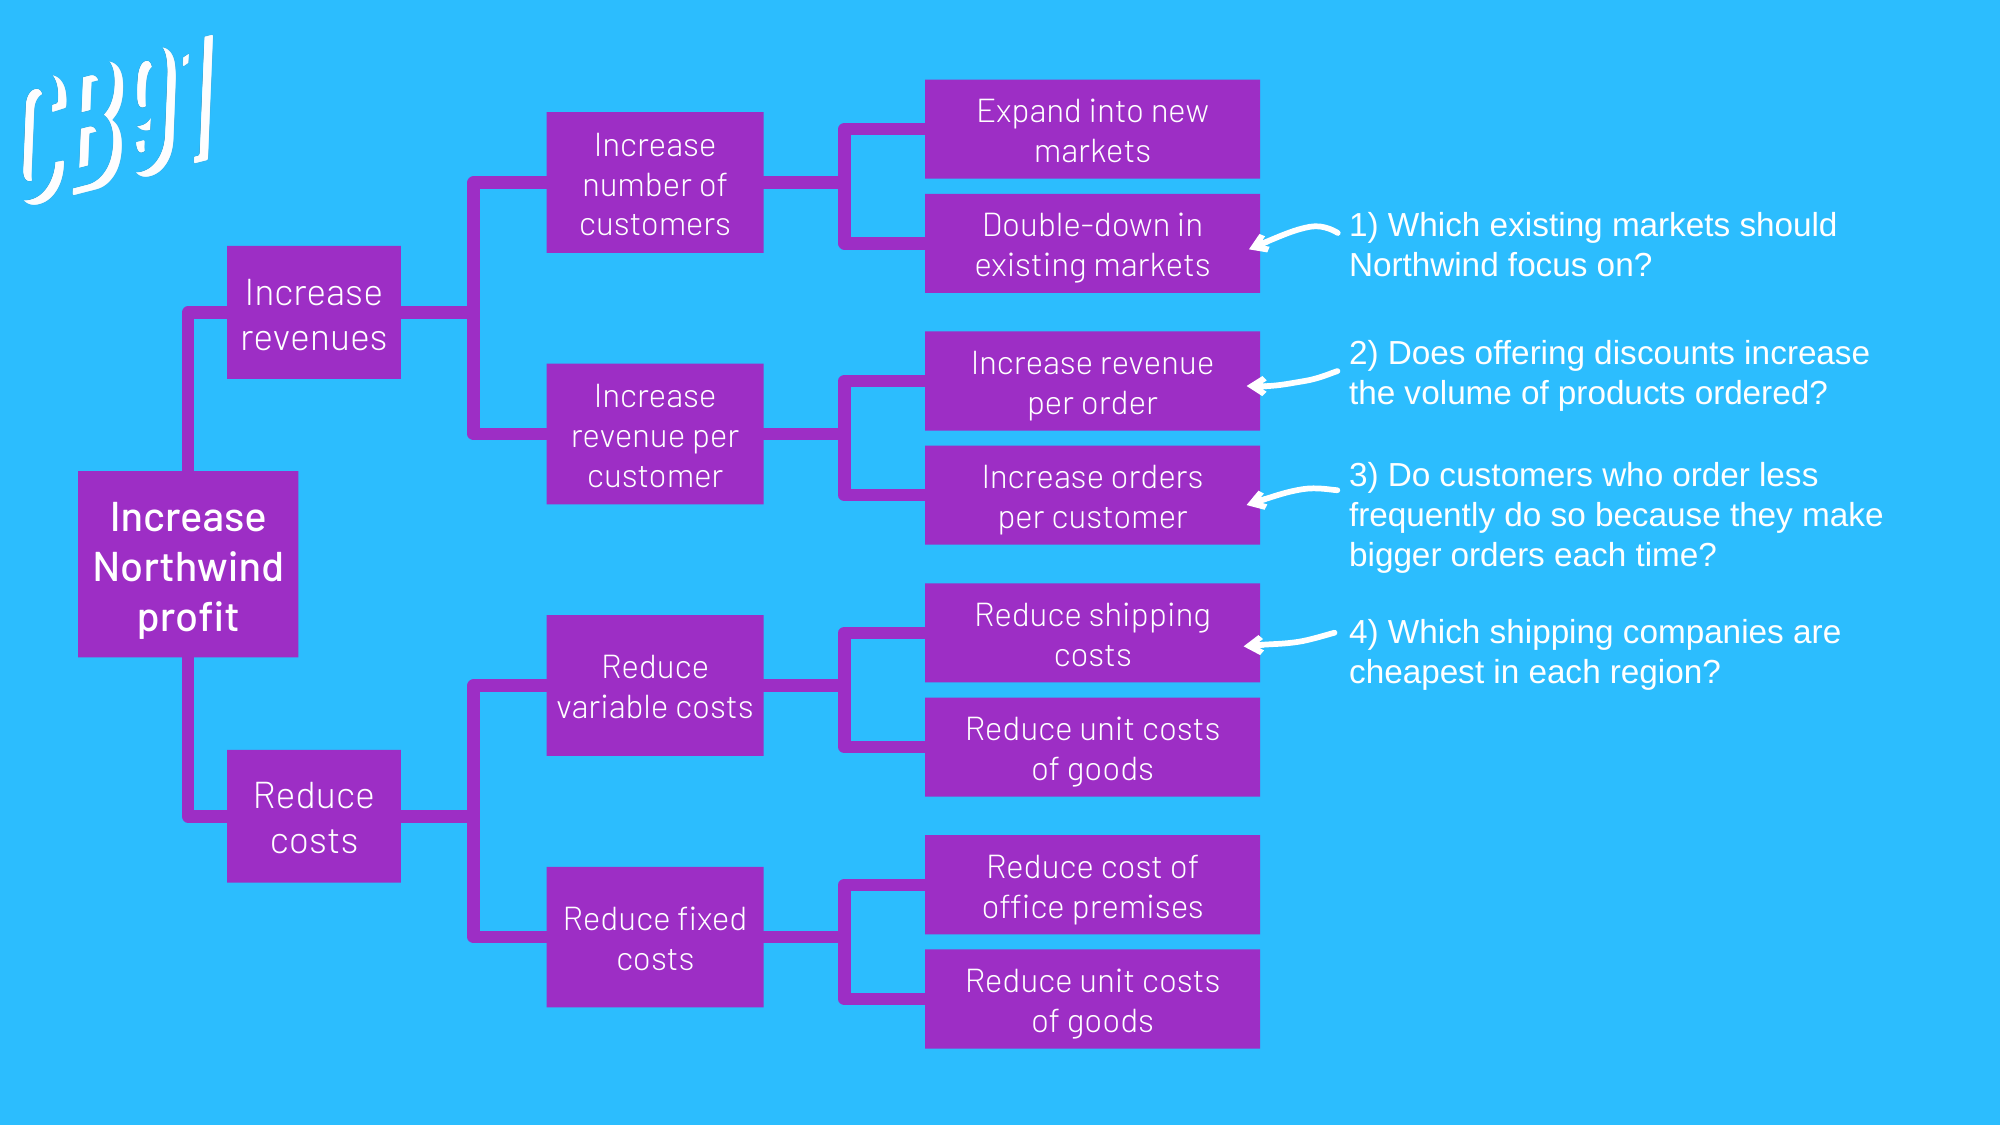

Expand into new markets
Increase number of customers
Double-down in existing markets
1) Which existing markets should Northwind focus on?

Increase revenues
Increase revenue per order
2) Does offering discounts increase the volume of products ordered?
Increase revenue per customer
Increase orders per customer
Increase Northwind profit
3) Do customers who order less frequently do so because they make bigger orders each time?
Reduce shipping costs
Reduce variable costs
4) Which shipping companies are cheapest in each region?
Reduce unit costs of goods
Reduce costs
Reduce cost of office premises
Reduce fixed costs
Reduce unit costs of goods